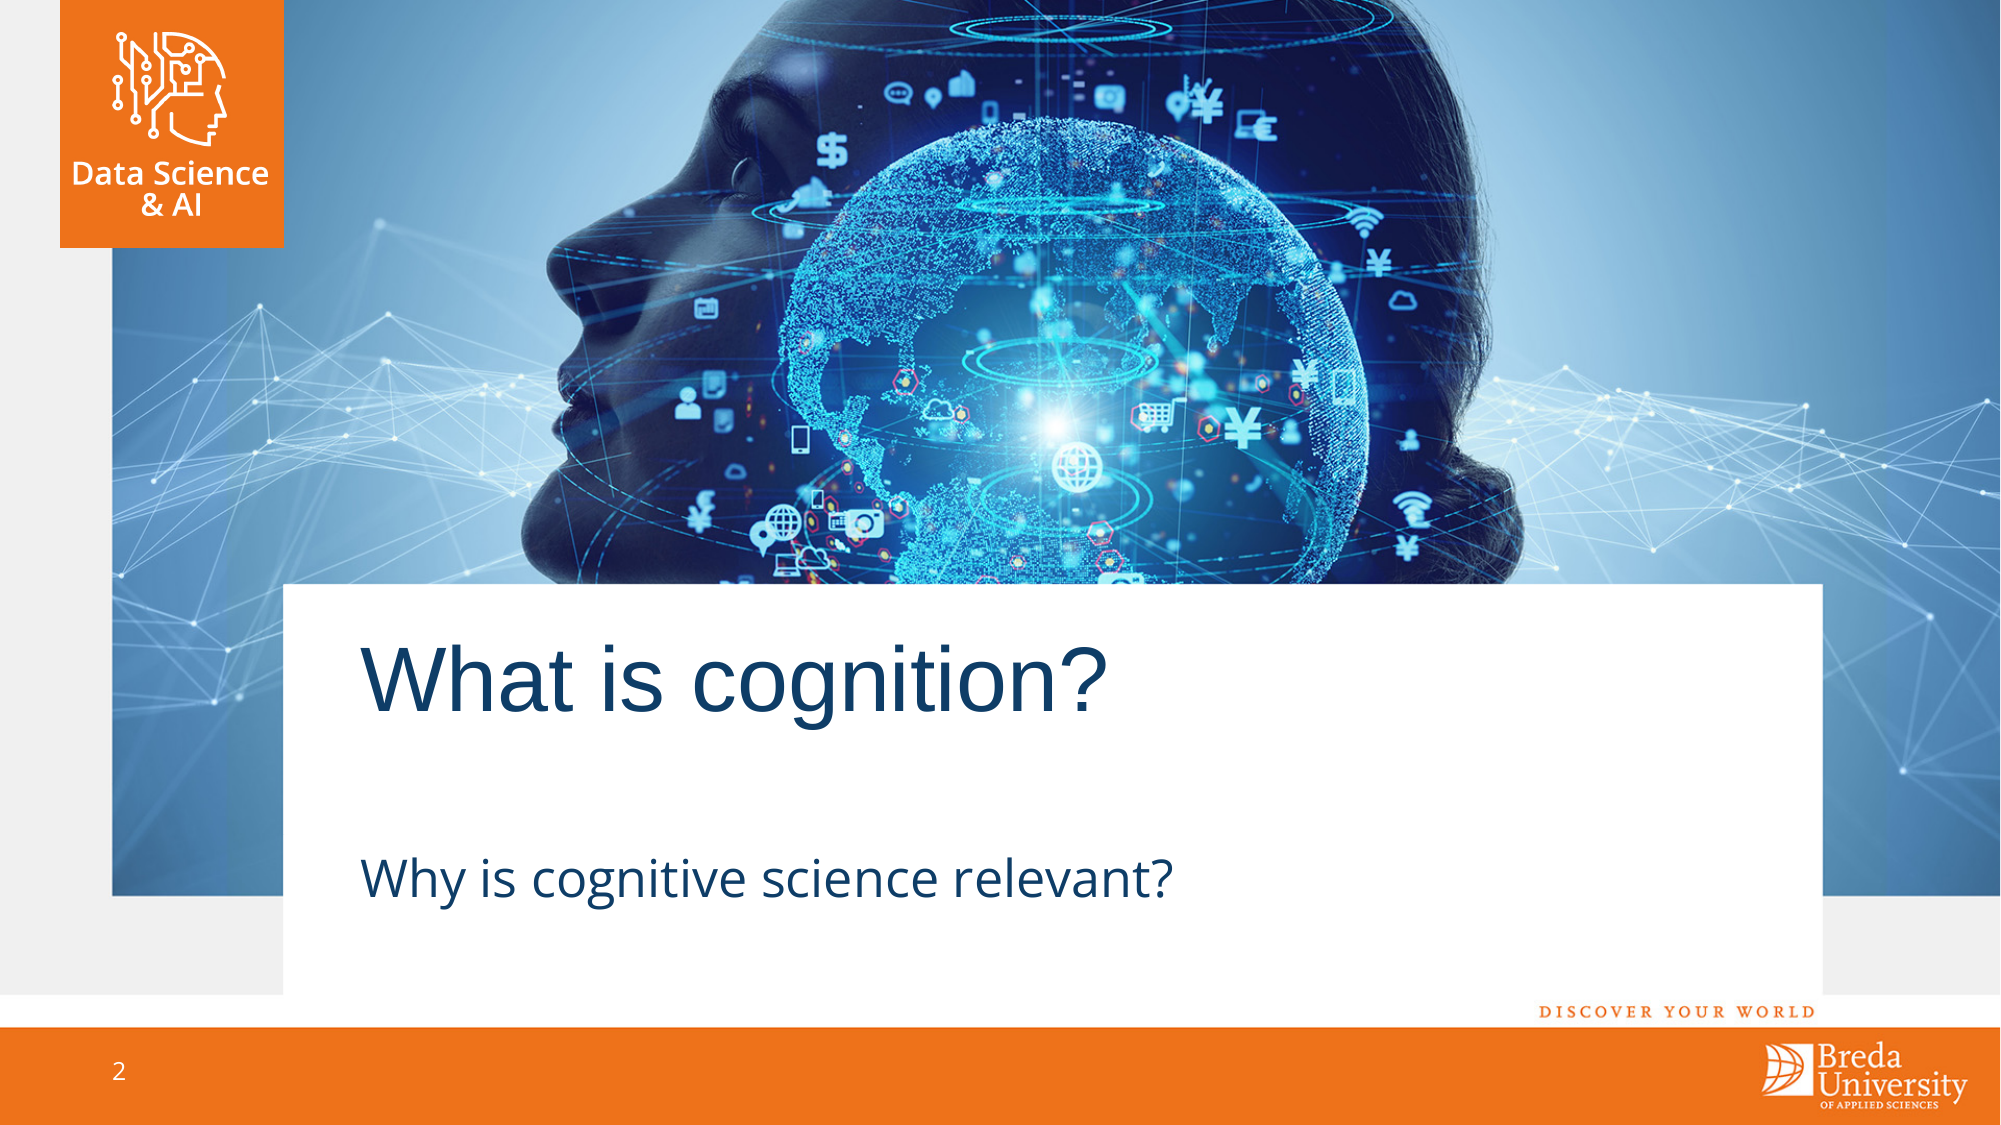

# What is cognition?
Why is cognitive science relevant?
2